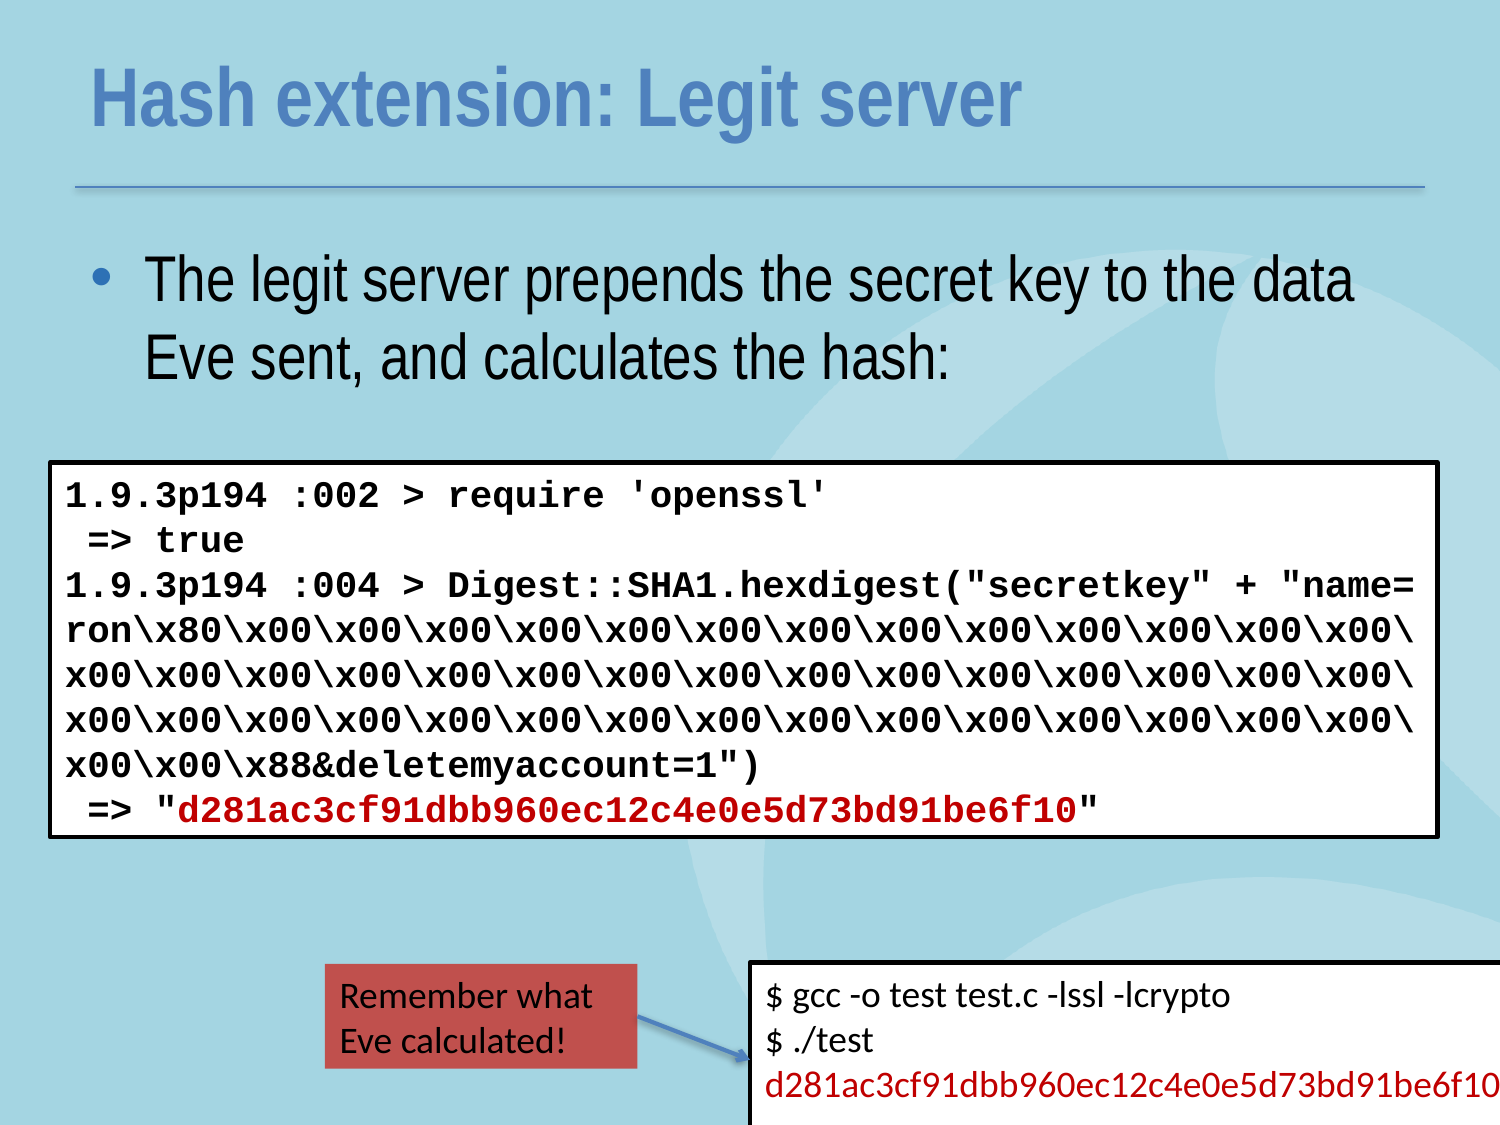

# Hash extension: Legit server
The legit server prepends the secret key to the data Eve sent, and calculates the hash:
1.9.3p194 :002 > require 'openssl'
 => true
1.9.3p194 :004 > Digest::SHA1.hexdigest("secretkey" + "name=
ron\x80\x00\x00\x00\x00\x00\x00\x00\x00\x00\x00\x00\x00\x00\x00\x00\x00\x00\x00\x00\x00\x00\x00\x00\x00\x00\x00\x00\x00\x00\x00\x00\x00\x00\x00\x00\x00\x00\x00\x00\x00\x00\x00\x00\x00\x00\x88&deletemyaccount=1")
 => "d281ac3cf91dbb960ec12c4e0e5d73bd91be6f10"
$ gcc -o test test.c -lssl -lcrypto
$ ./test
d281ac3cf91dbb960ec12c4e0e5d73bd91be6f10

Remember what Eve calculated!